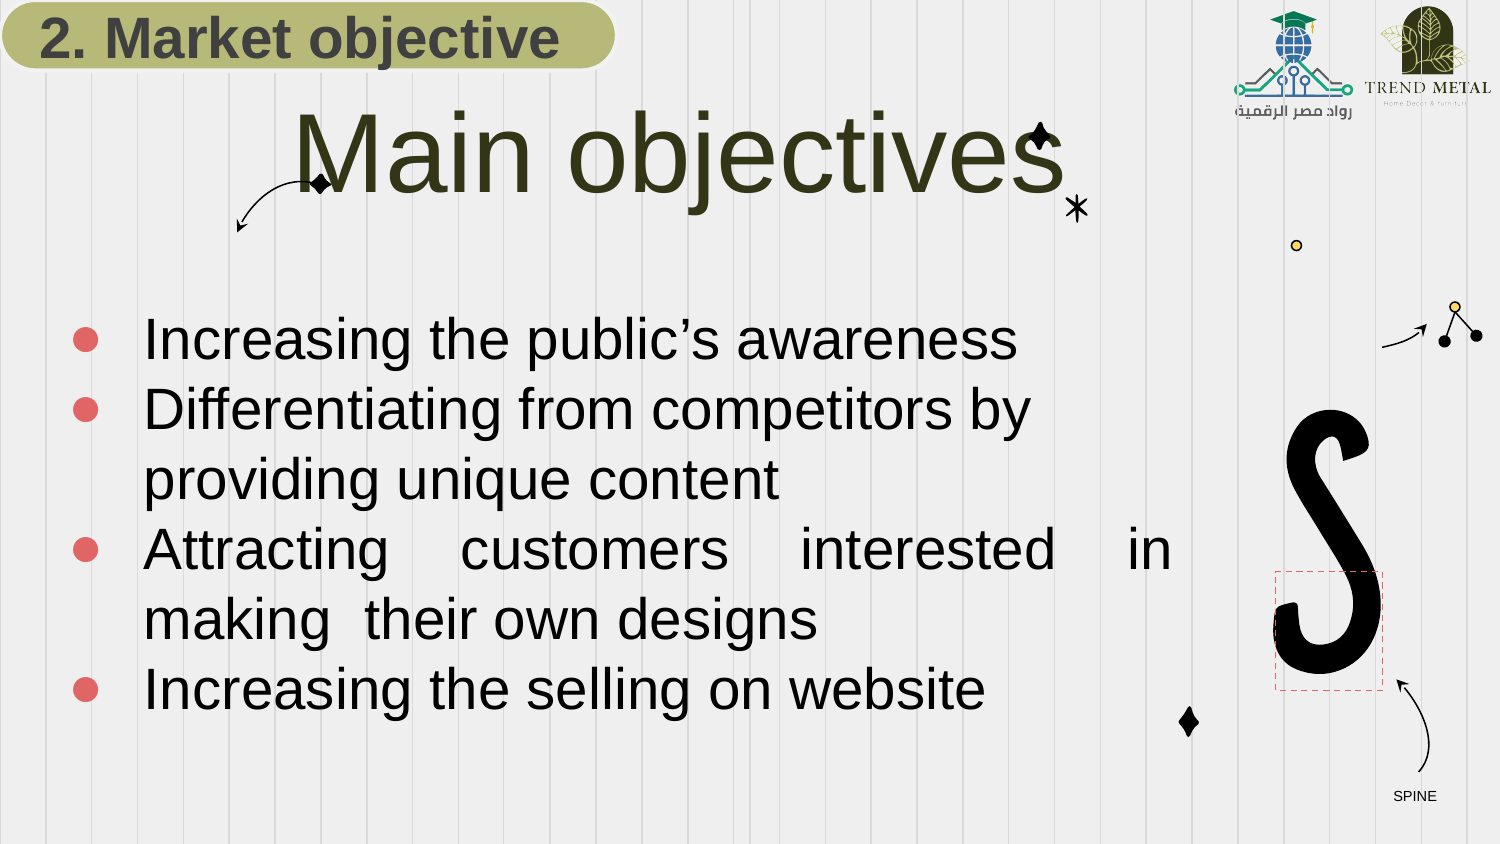

2. Market objective
# Main objectives

Increasing the public’s awareness
Differentiating from competitors by providing unique content
Attracting customers interested in making  their own designs
Increasing the selling on website

SPINE